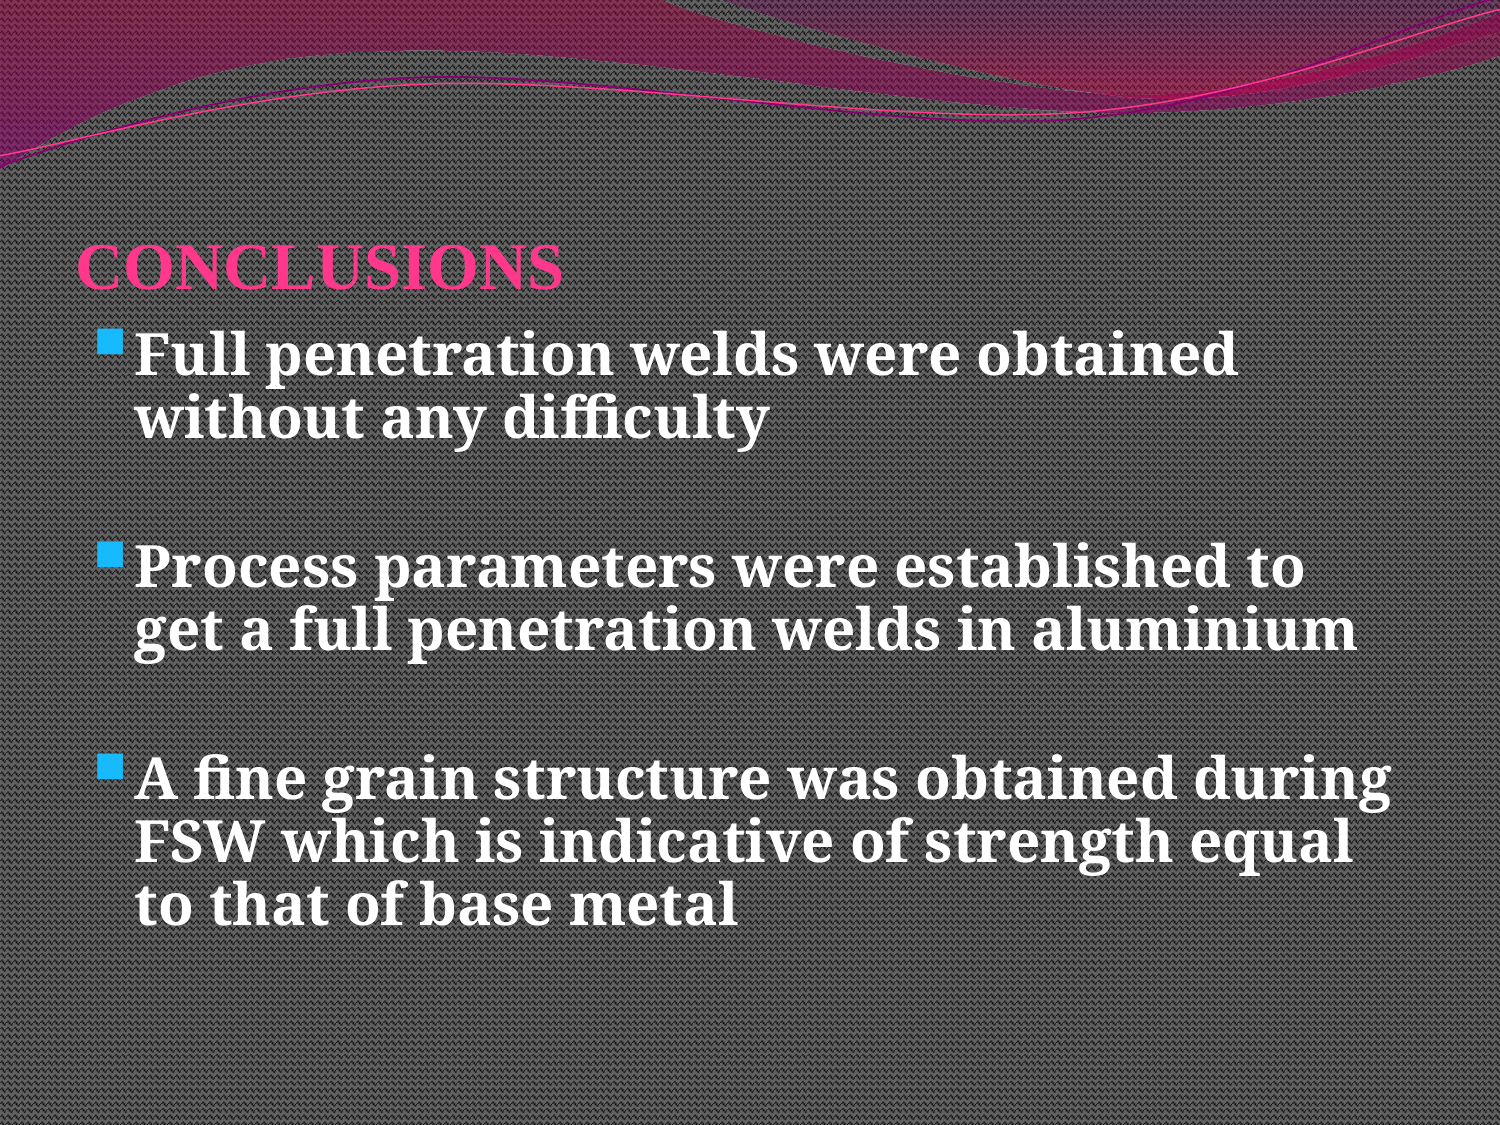

# CONCLUSIONS
Full penetration welds were obtained without any difficulty

Process parameters were established to get a full penetration welds in aluminium

A fine grain structure was obtained during FSW which is indicative of strength equal to that of base metal